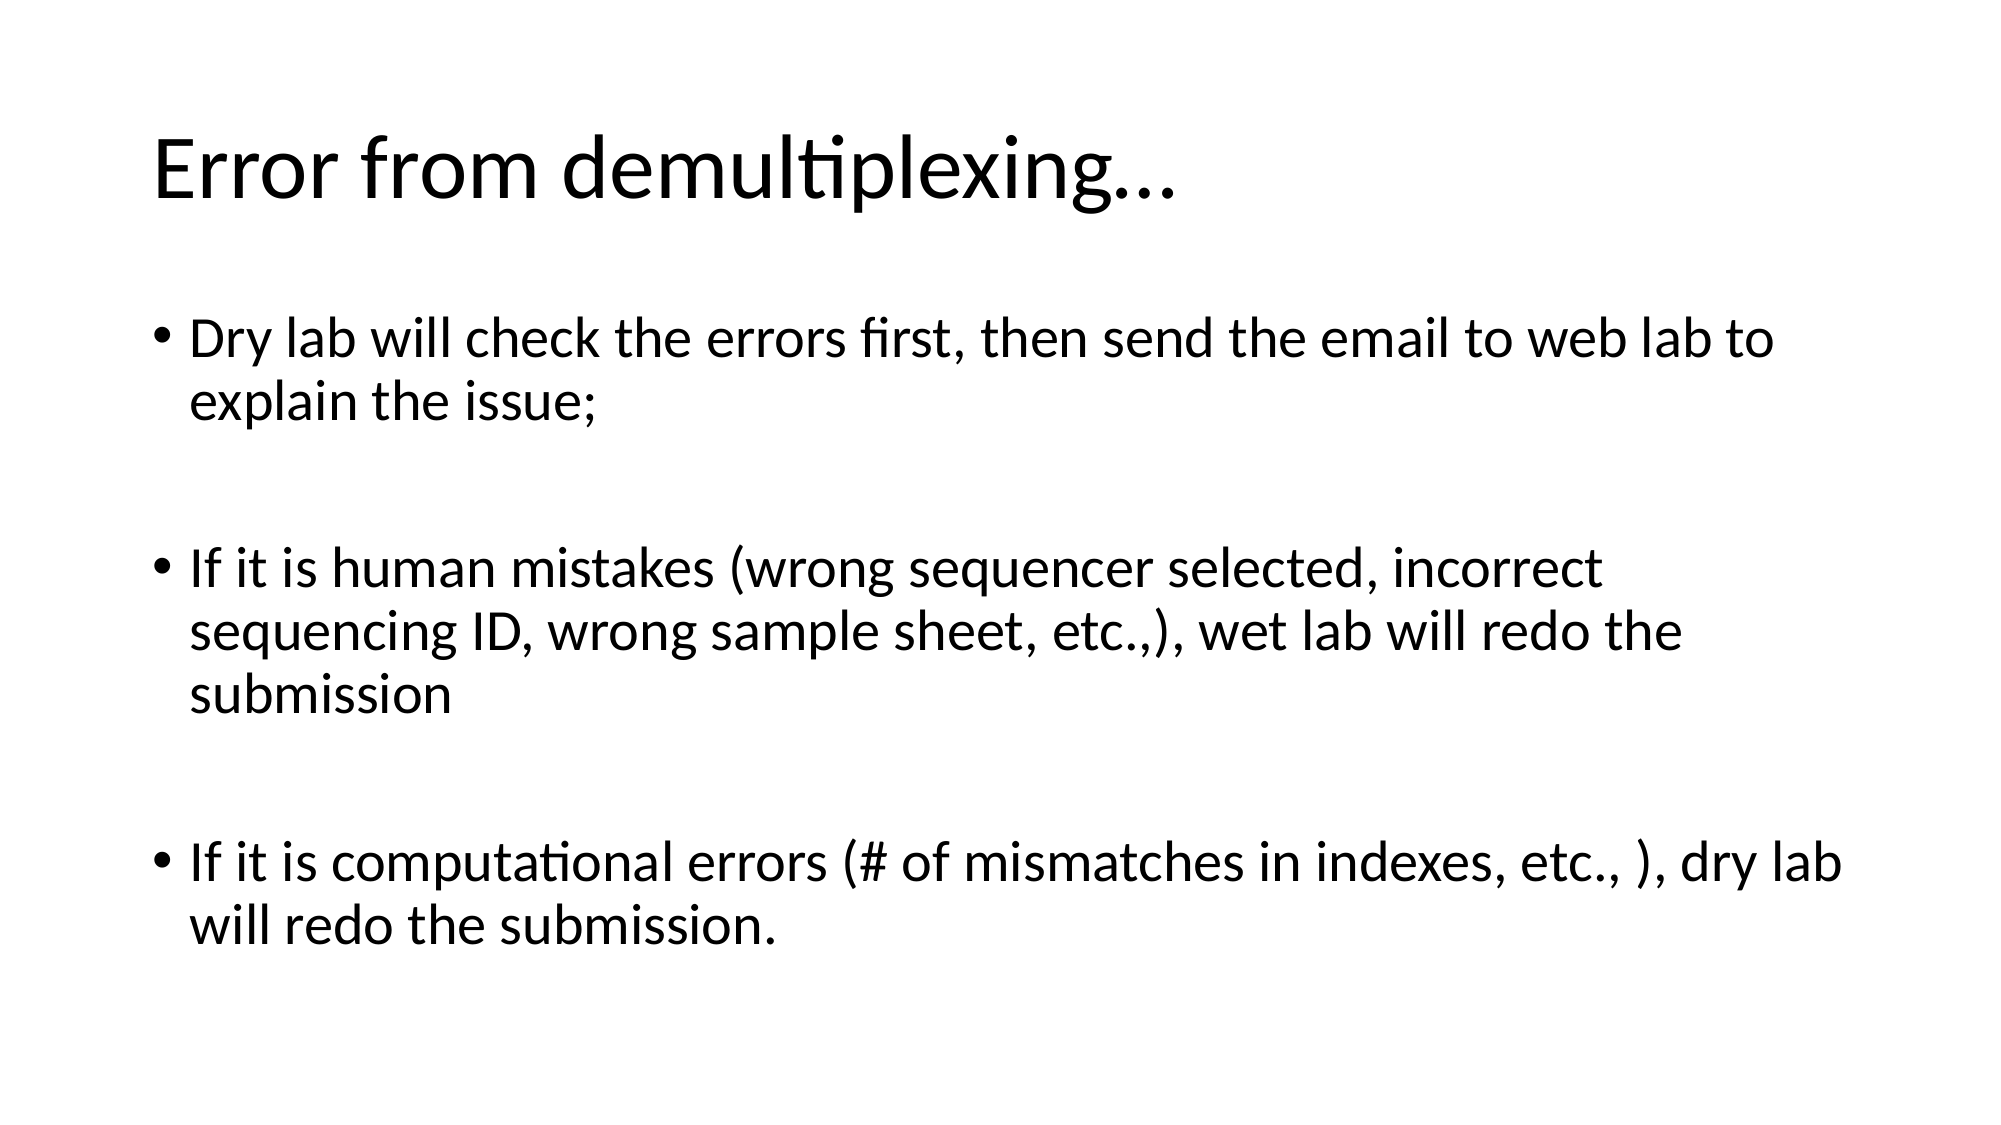

# Error from demultiplexing…
Dry lab will check the errors first, then send the email to web lab to explain the issue;

If it is human mistakes (wrong sequencer selected, incorrect sequencing ID, wrong sample sheet, etc.,), wet lab will redo the submission

If it is computational errors (# of mismatches in indexes, etc., ), dry lab will redo the submission.